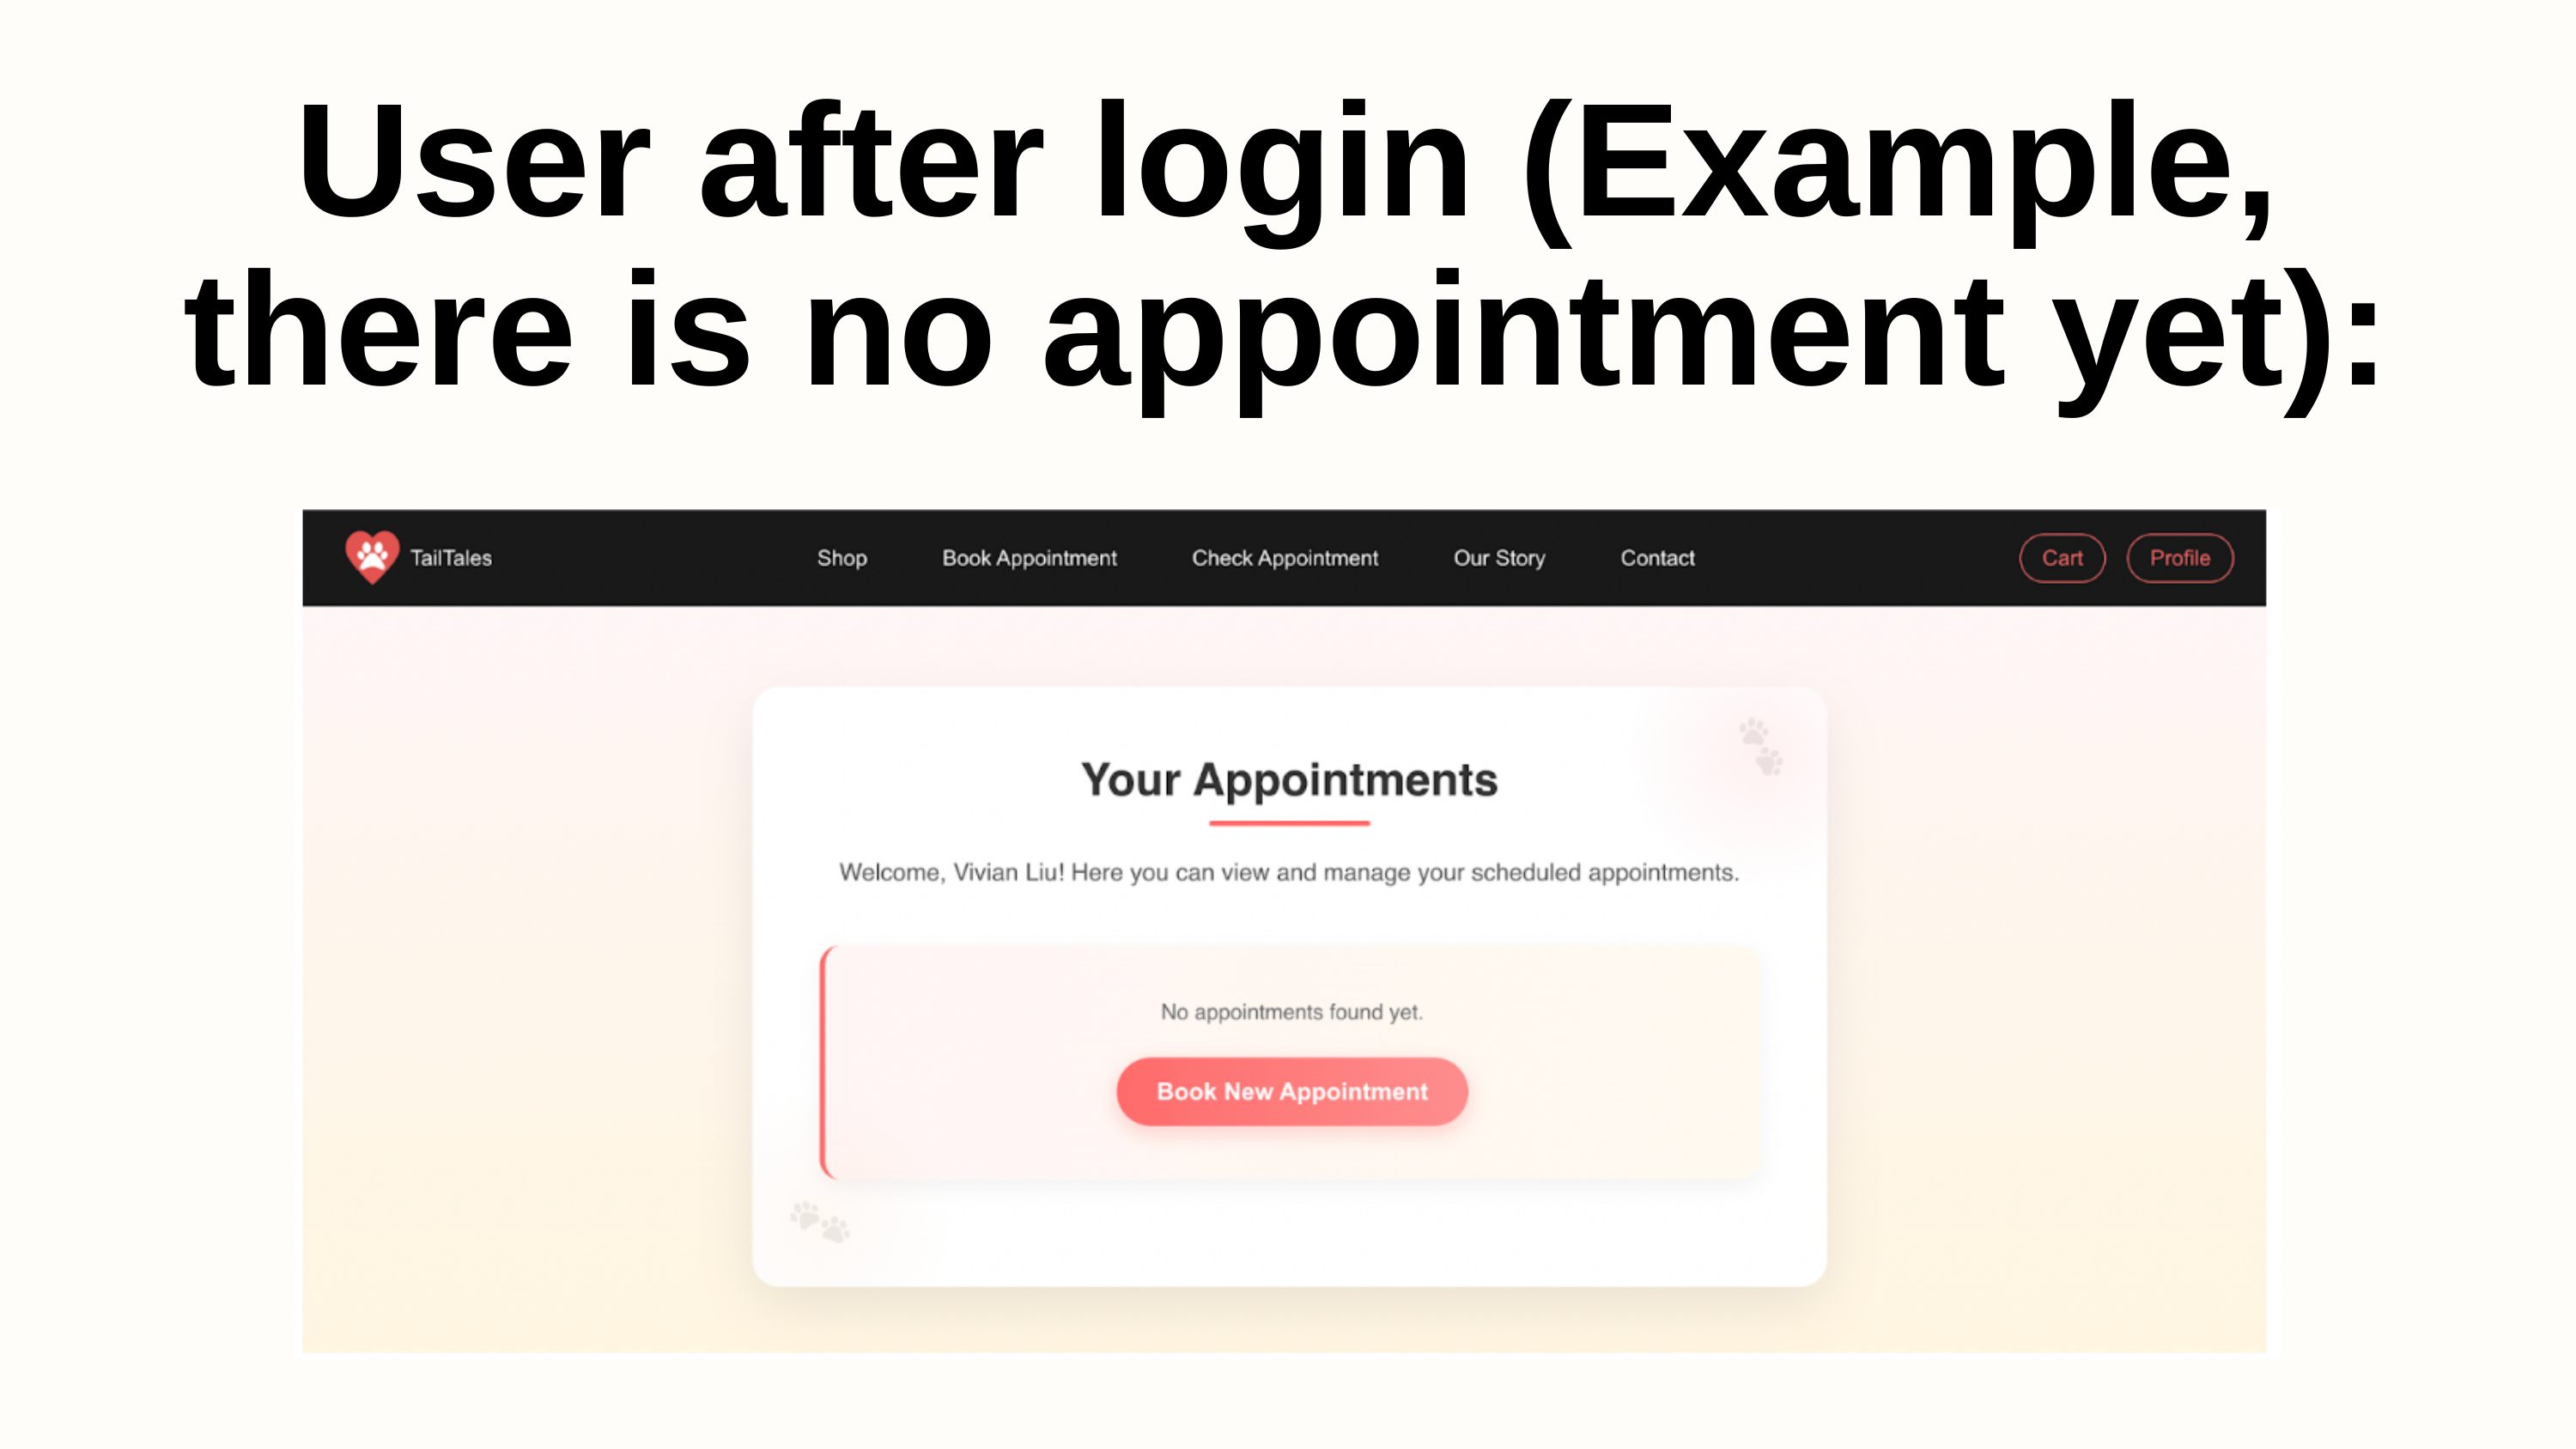

User after login (Example, there is no appointment yet):